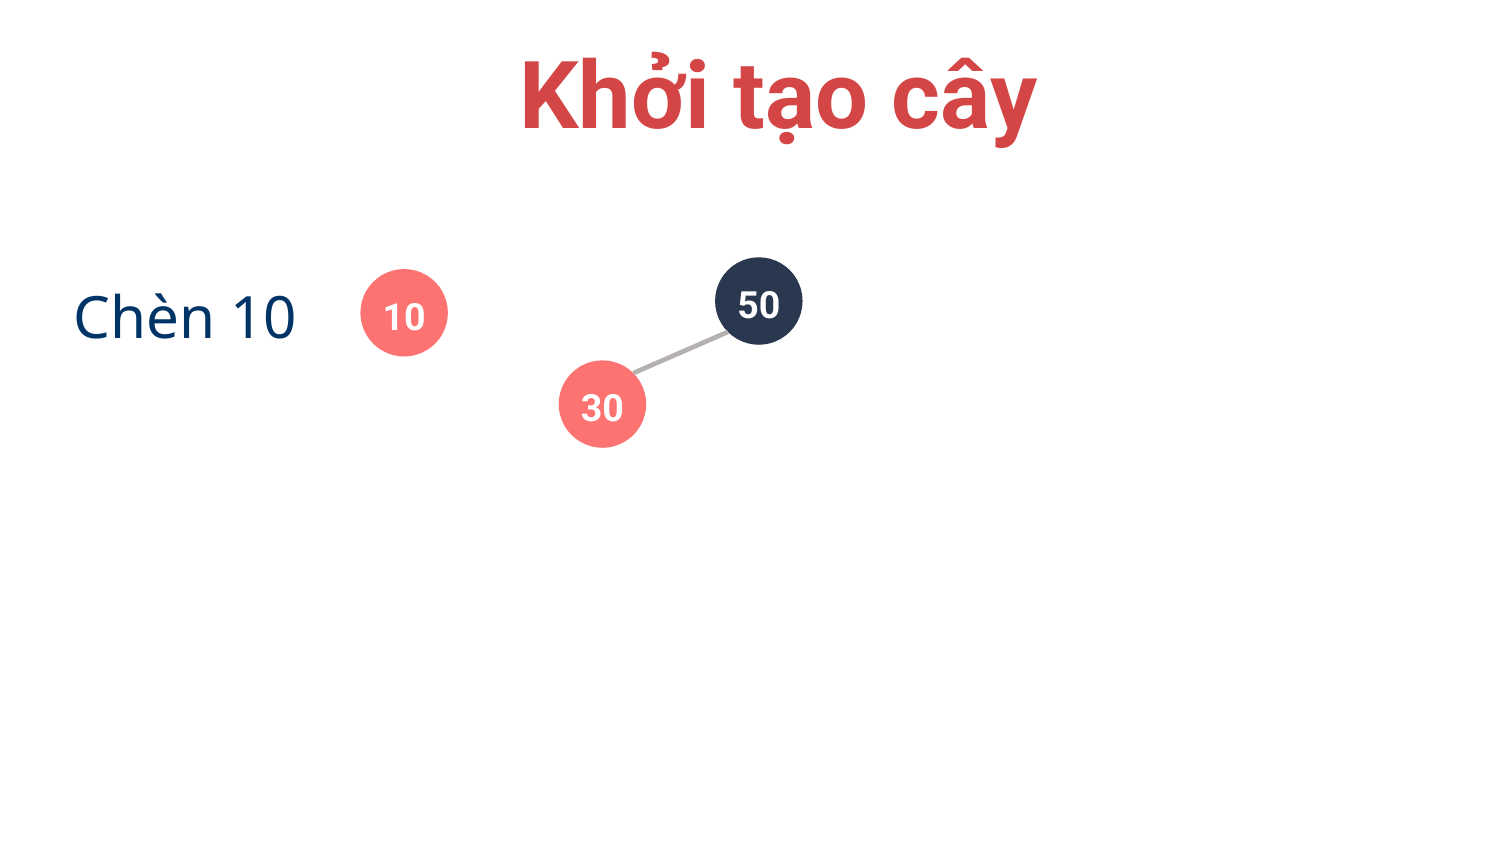

Khởi tạo cây

50
Chèn 10
10

30